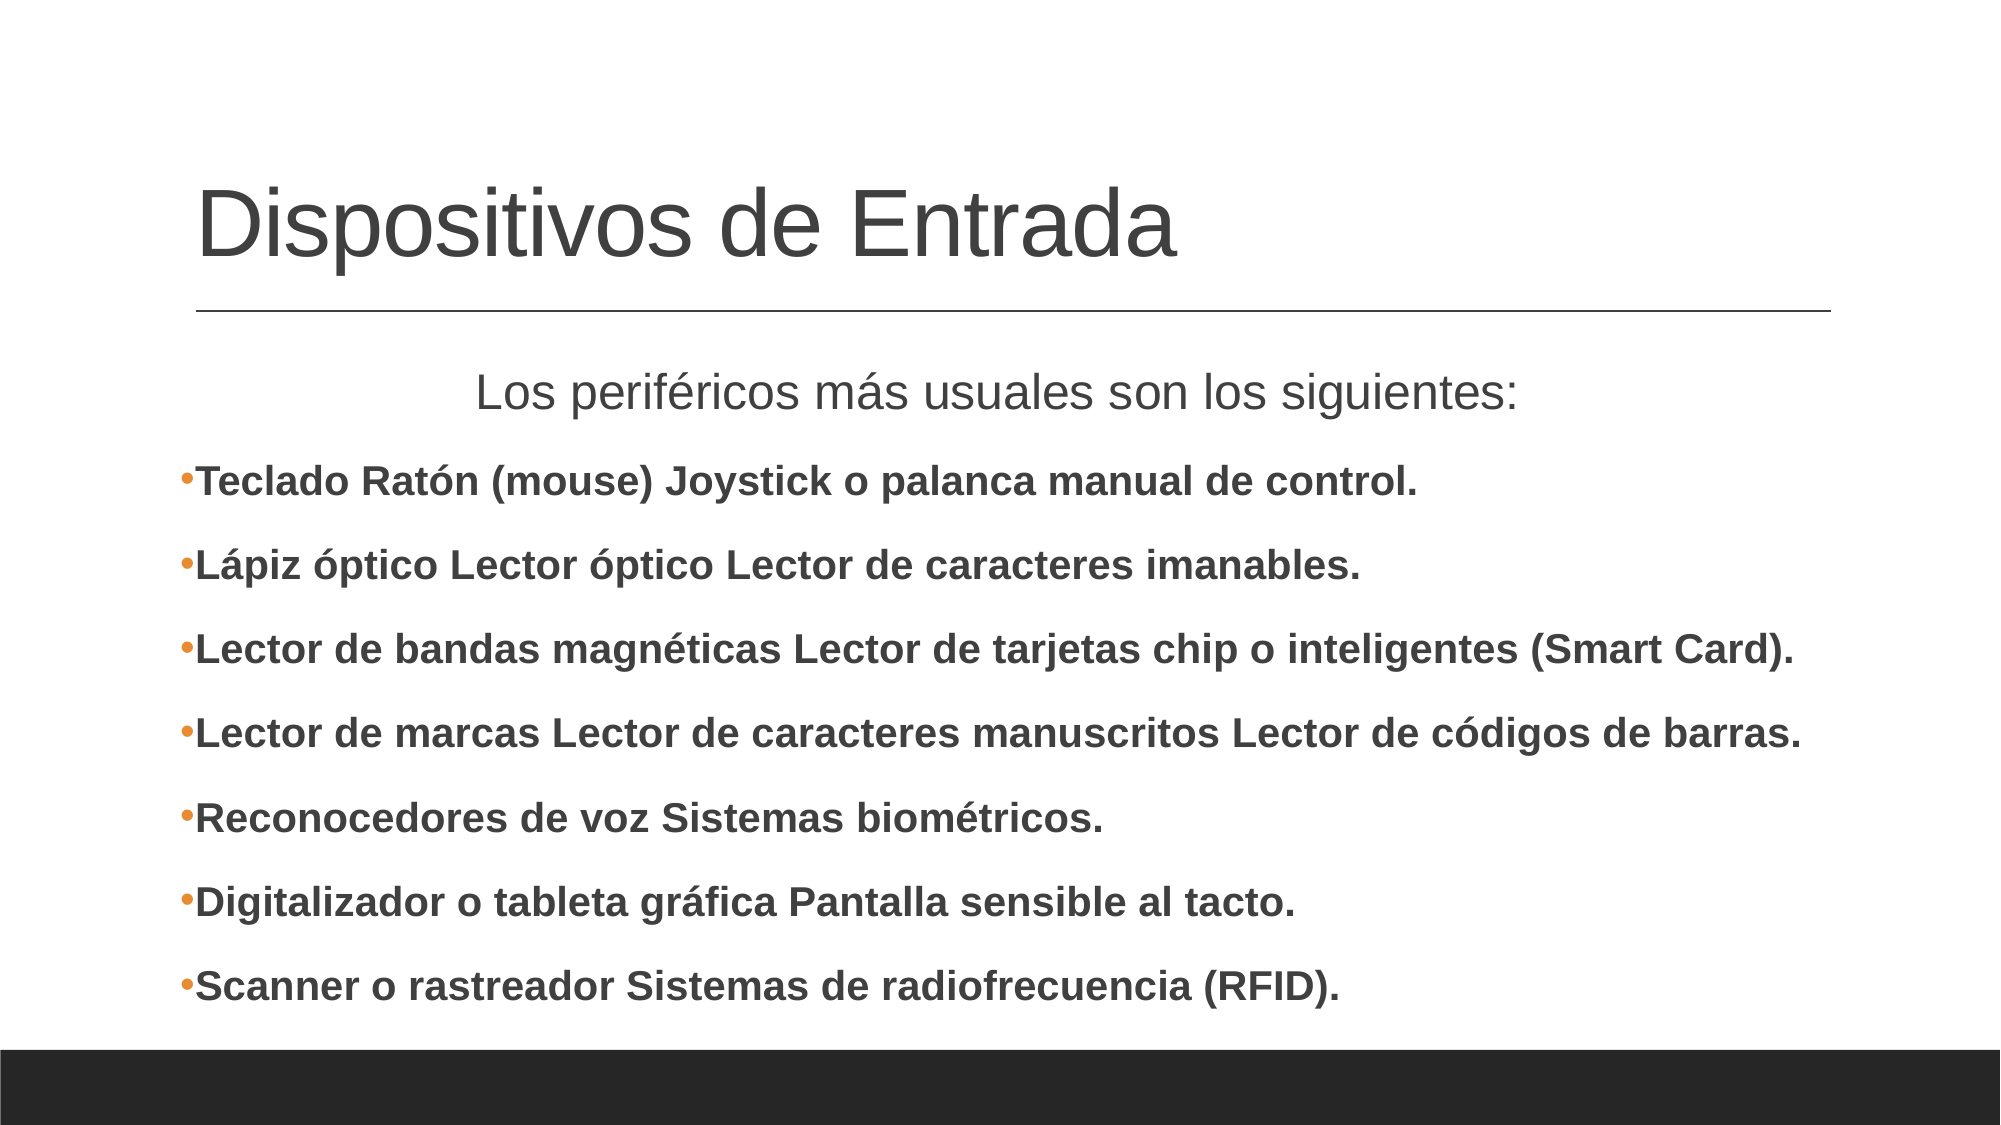

# Dispositivos de Entrada
Los periféricos más usuales son los siguientes:
Teclado Ratón (mouse) Joystick o palanca manual de control.
Lápiz óptico Lector óptico Lector de caracteres imanables.
Lector de bandas magnéticas Lector de tarjetas chip o inteligentes (Smart Card).
Lector de marcas Lector de caracteres manuscritos Lector de códigos de barras.
Reconocedores de voz Sistemas biométricos.
Digitalizador o tableta gráfica Pantalla sensible al tacto.
Scanner o rastreador Sistemas de radiofrecuencia (RFID).